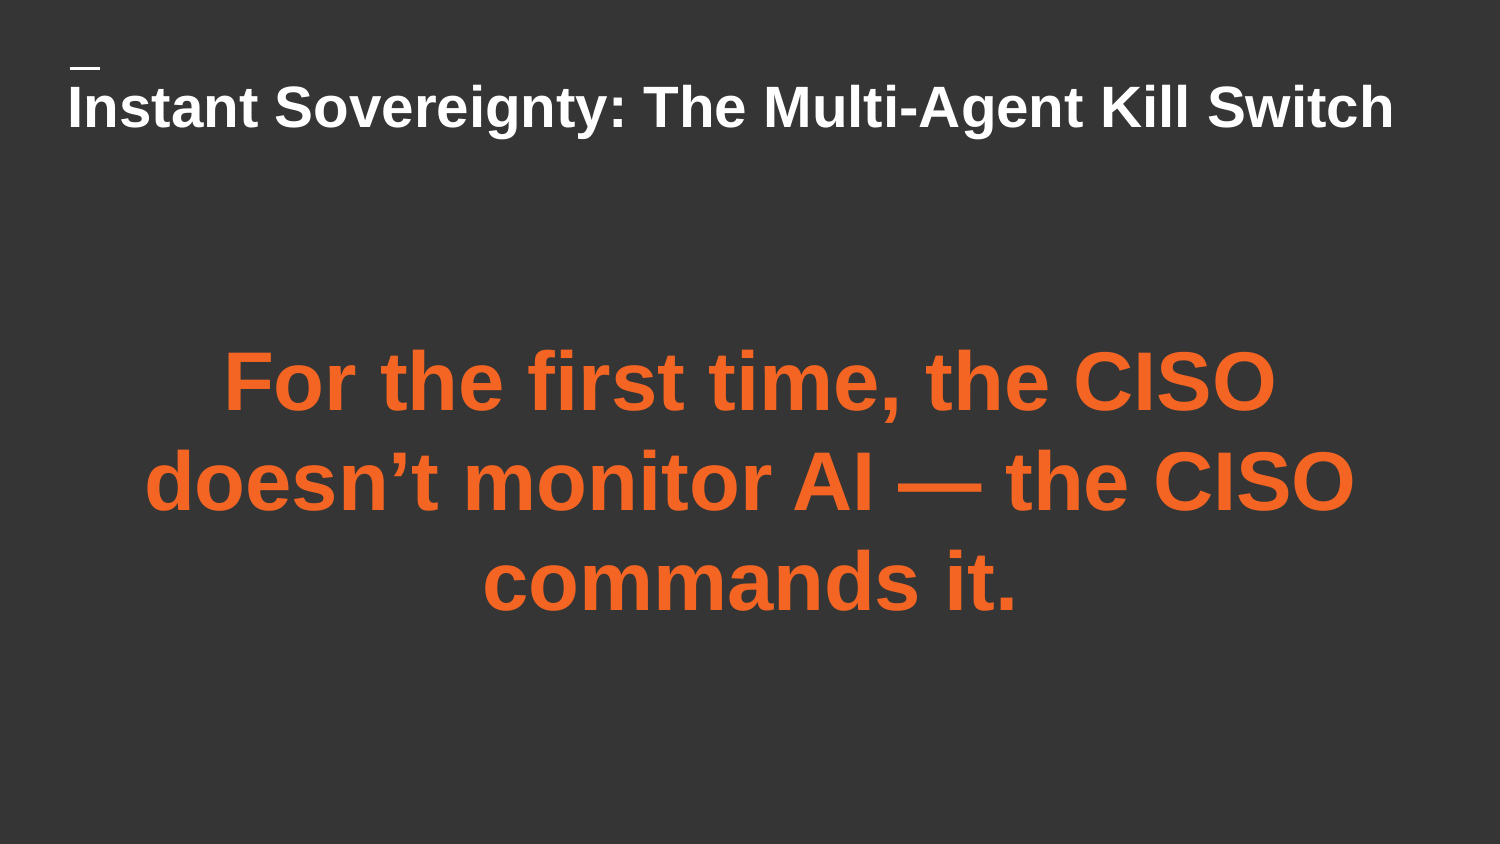

# Instant Sovereignty: The Multi‑Agent Kill Switch
For the first time, the CISO doesn’t monitor AI — the CISO commands it.